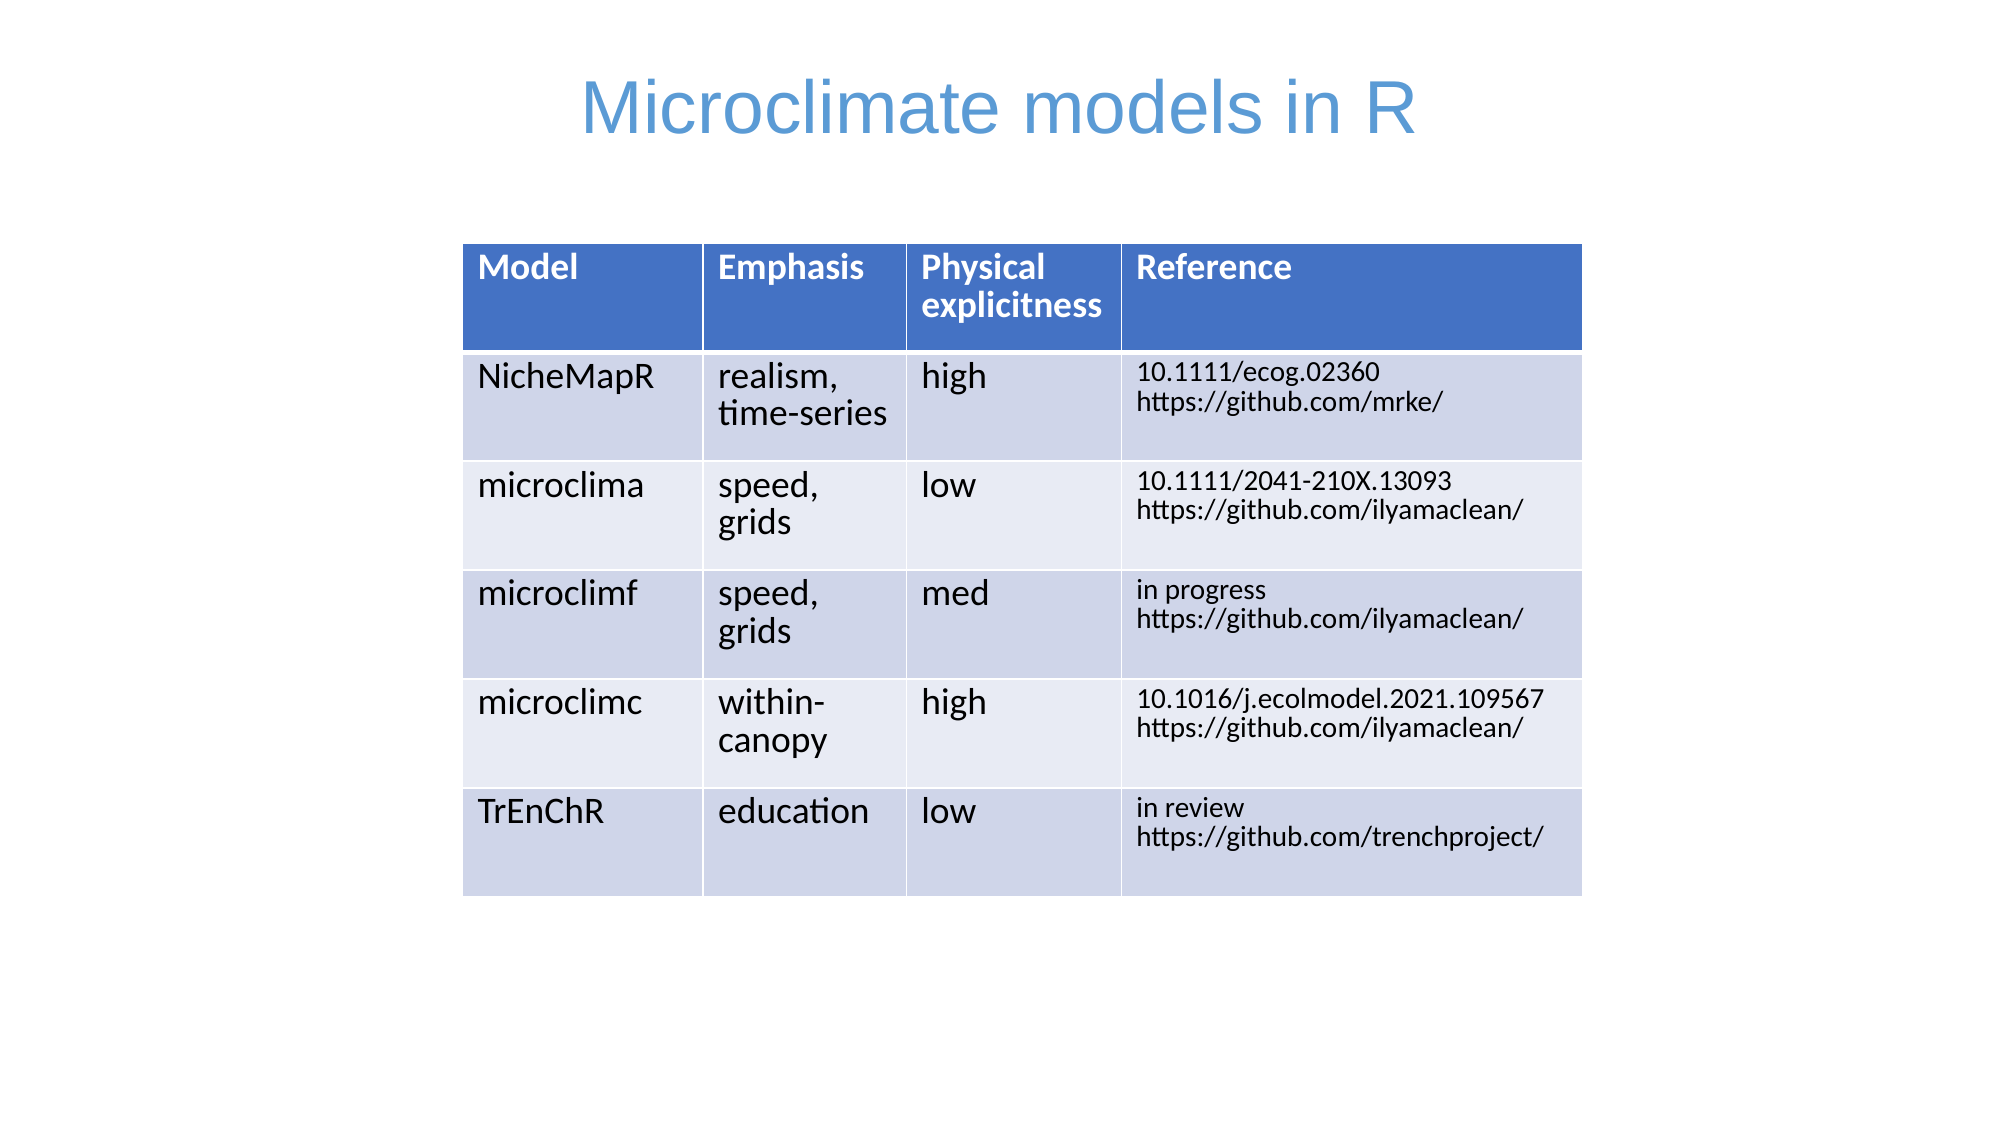

Microclimate models in R
| Model | Emphasis | Physical explicitness | Reference |
| --- | --- | --- | --- |
| NicheMapR | realism, time-series | high | 10.1111/ecog.02360 https://github.com/mrke/ |
| microclima | speed, grids | low | 10.1111/2041-210X.13093 https://github.com/ilyamaclean/ |
| microclimf | speed, grids | med | in progress https://github.com/ilyamaclean/ |
| microclimc | within-canopy | high | 10.1016/j.ecolmodel.2021.109567 https://github.com/ilyamaclean/ |
| TrEnChR | education | low | in review https://github.com/trenchproject/ |